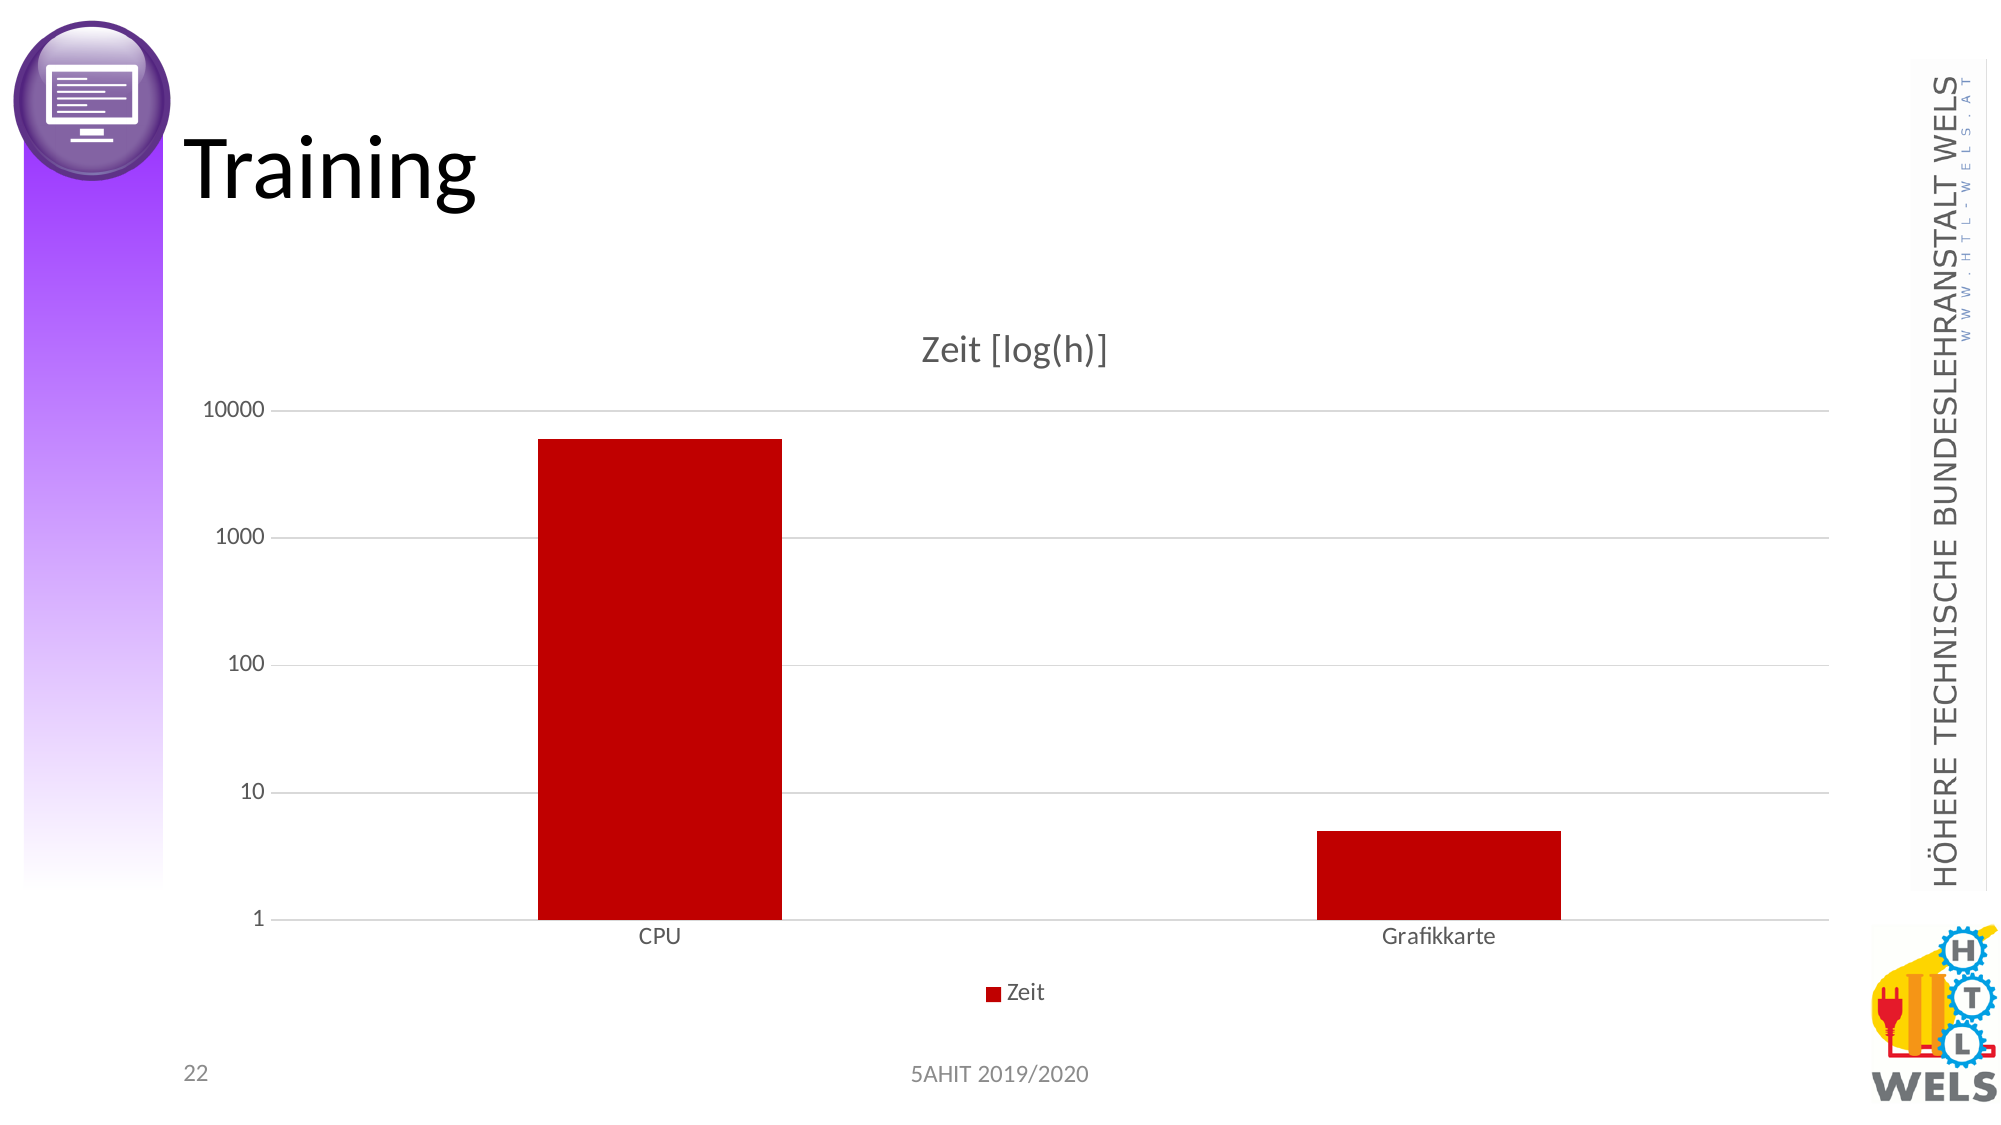

# Training

### Chart: Zeit [log(h)]

| Category | Zeit |
|---|---|
| CPU | 6000.0 |
| Grafikkarte | 5.0 |
22
5AHIT 2019/2020